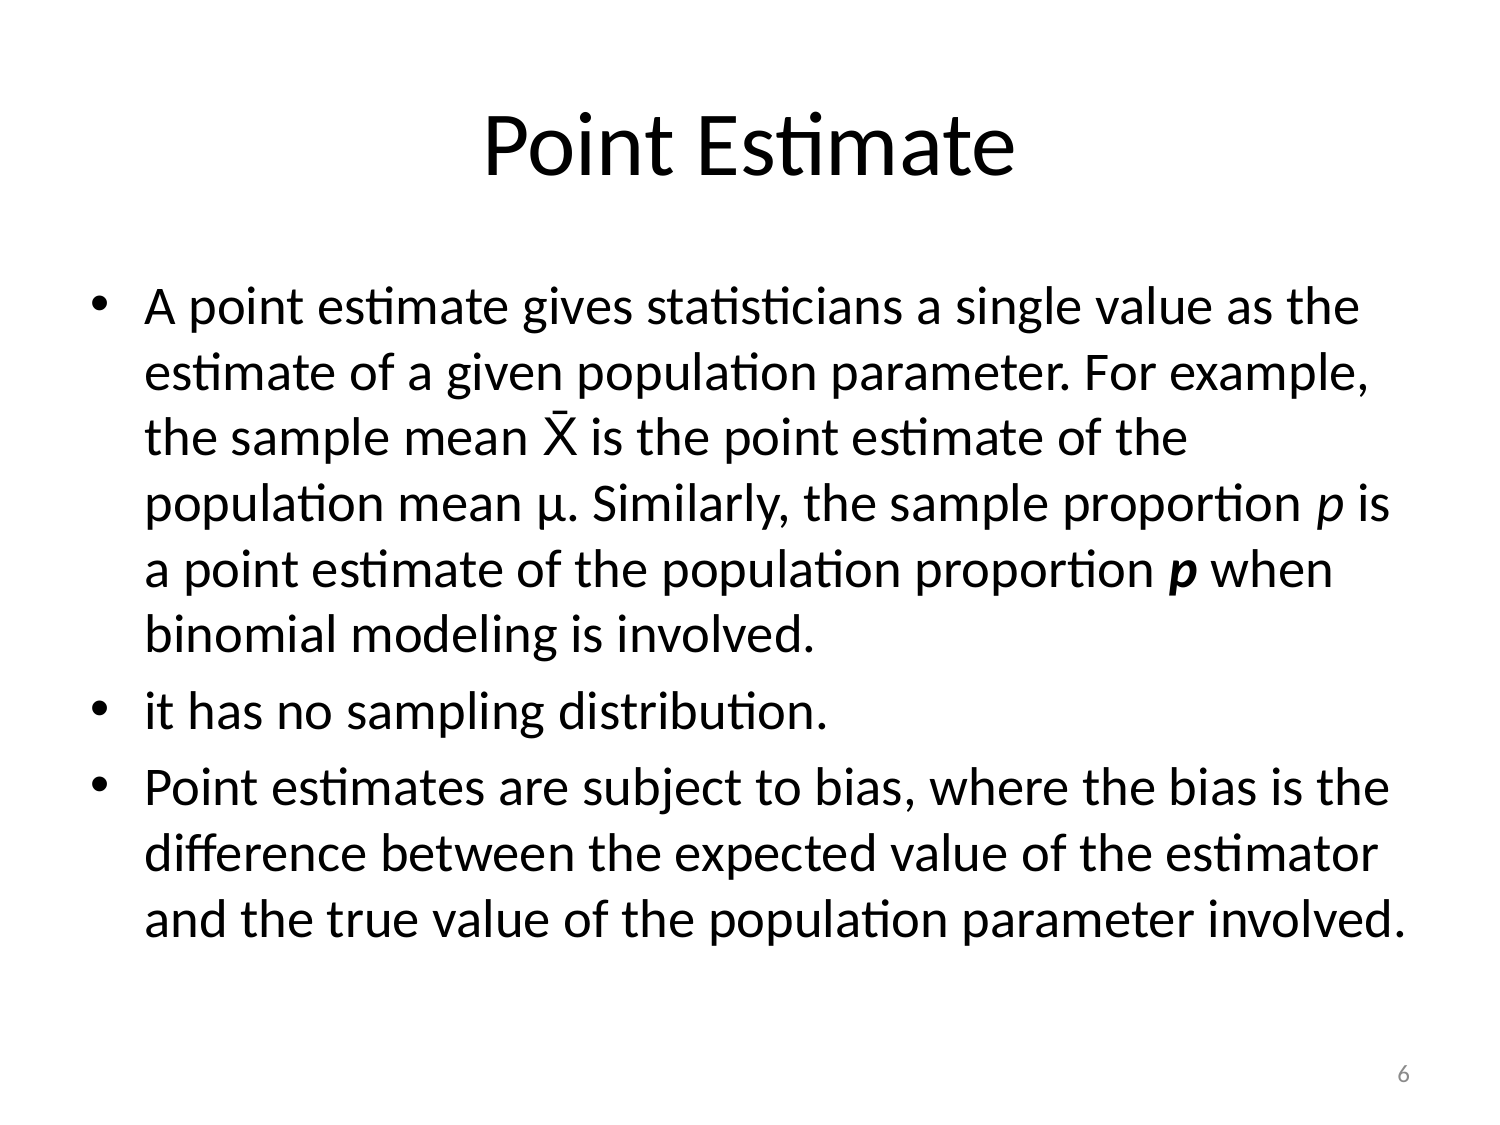

# Point Estimate
A point estimate gives statisticians a single value as the estimate of a given population parameter. For example, the sample mean X̄ is the point estimate of the population mean μ. Similarly, the sample proportion p is a point estimate of the population proportion p when binomial modeling is involved.
it has no sampling distribution.
Point estimates are subject to bias, where the bias is the difference between the expected value of the estimator and the true value of the population parameter involved.
6